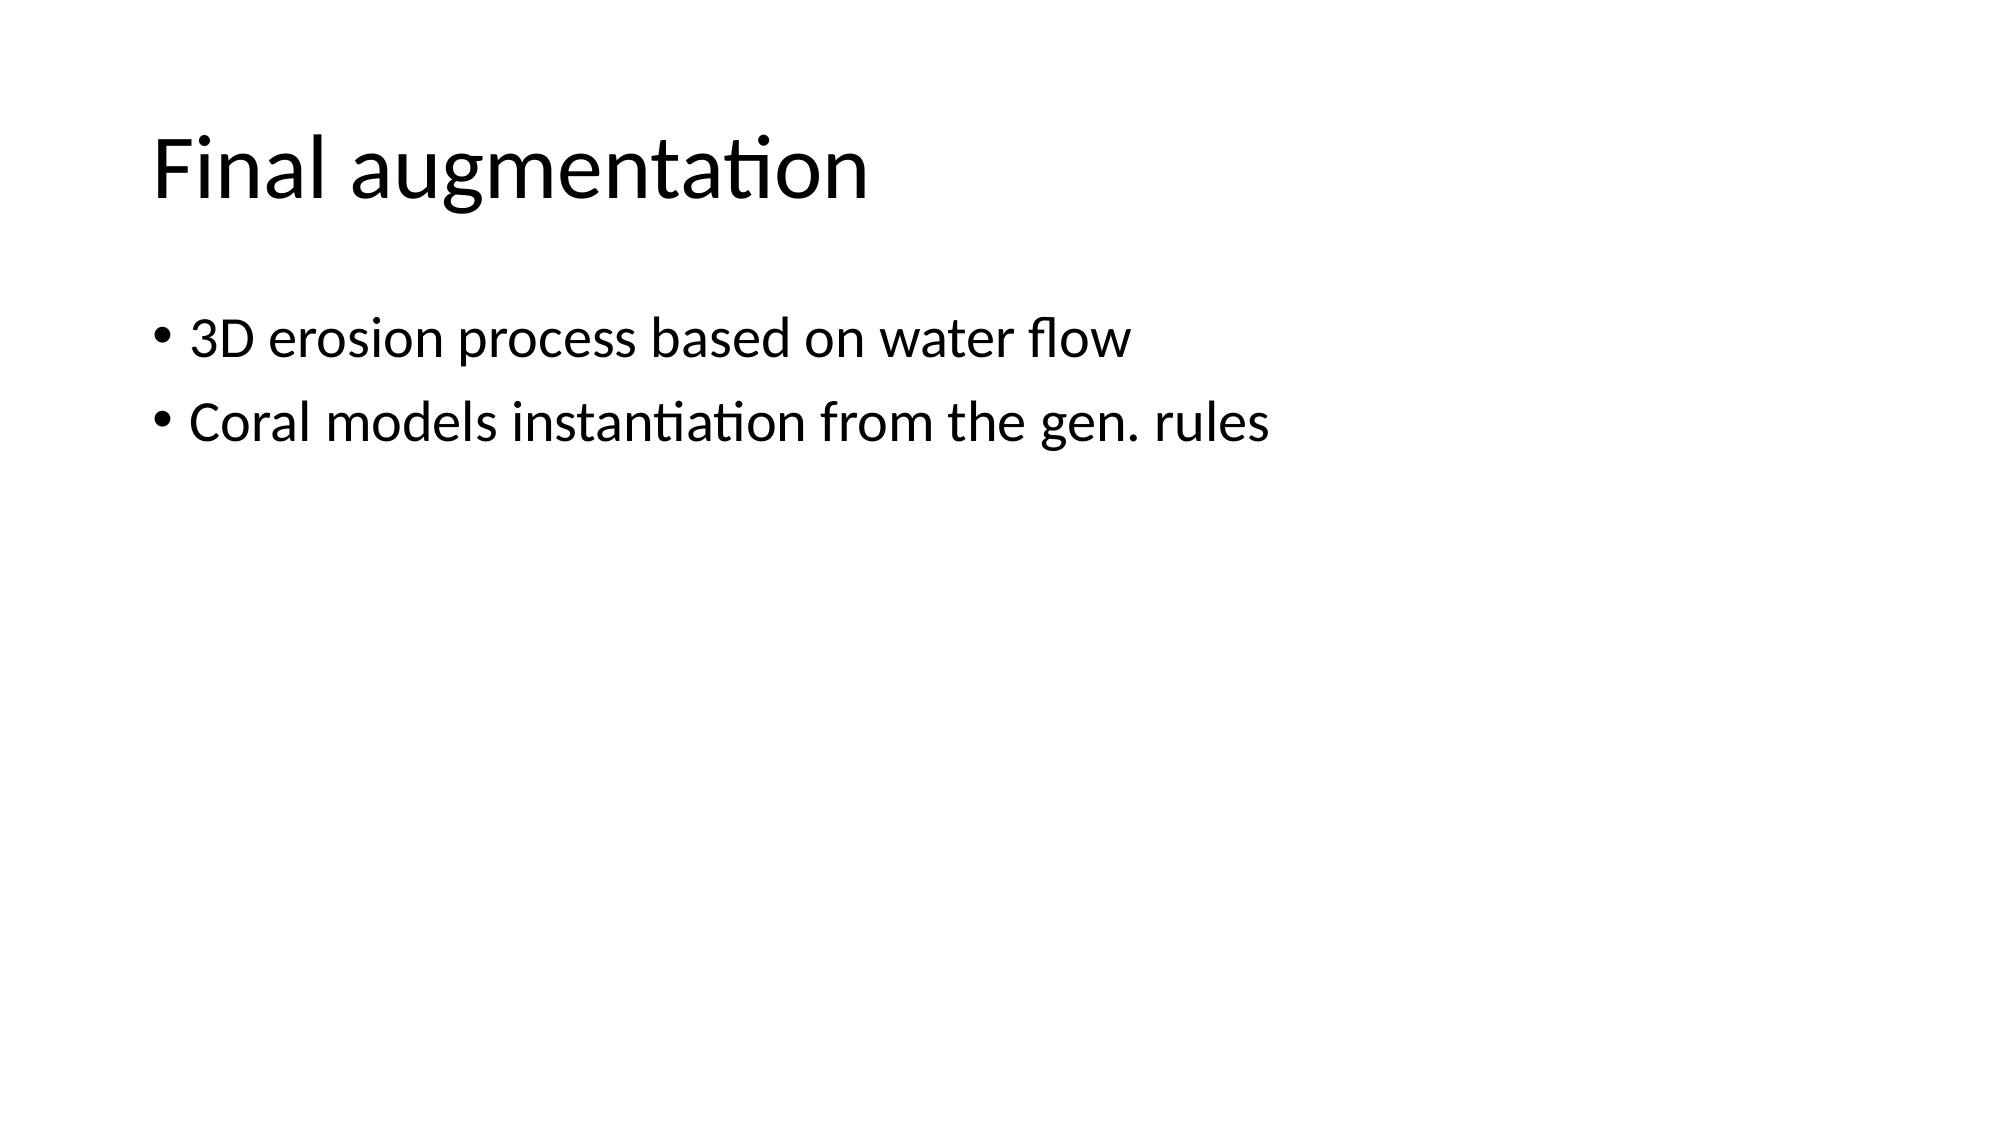

# Final augmentation
3D erosion process based on water flow
Coral models instantiation from the gen. rules